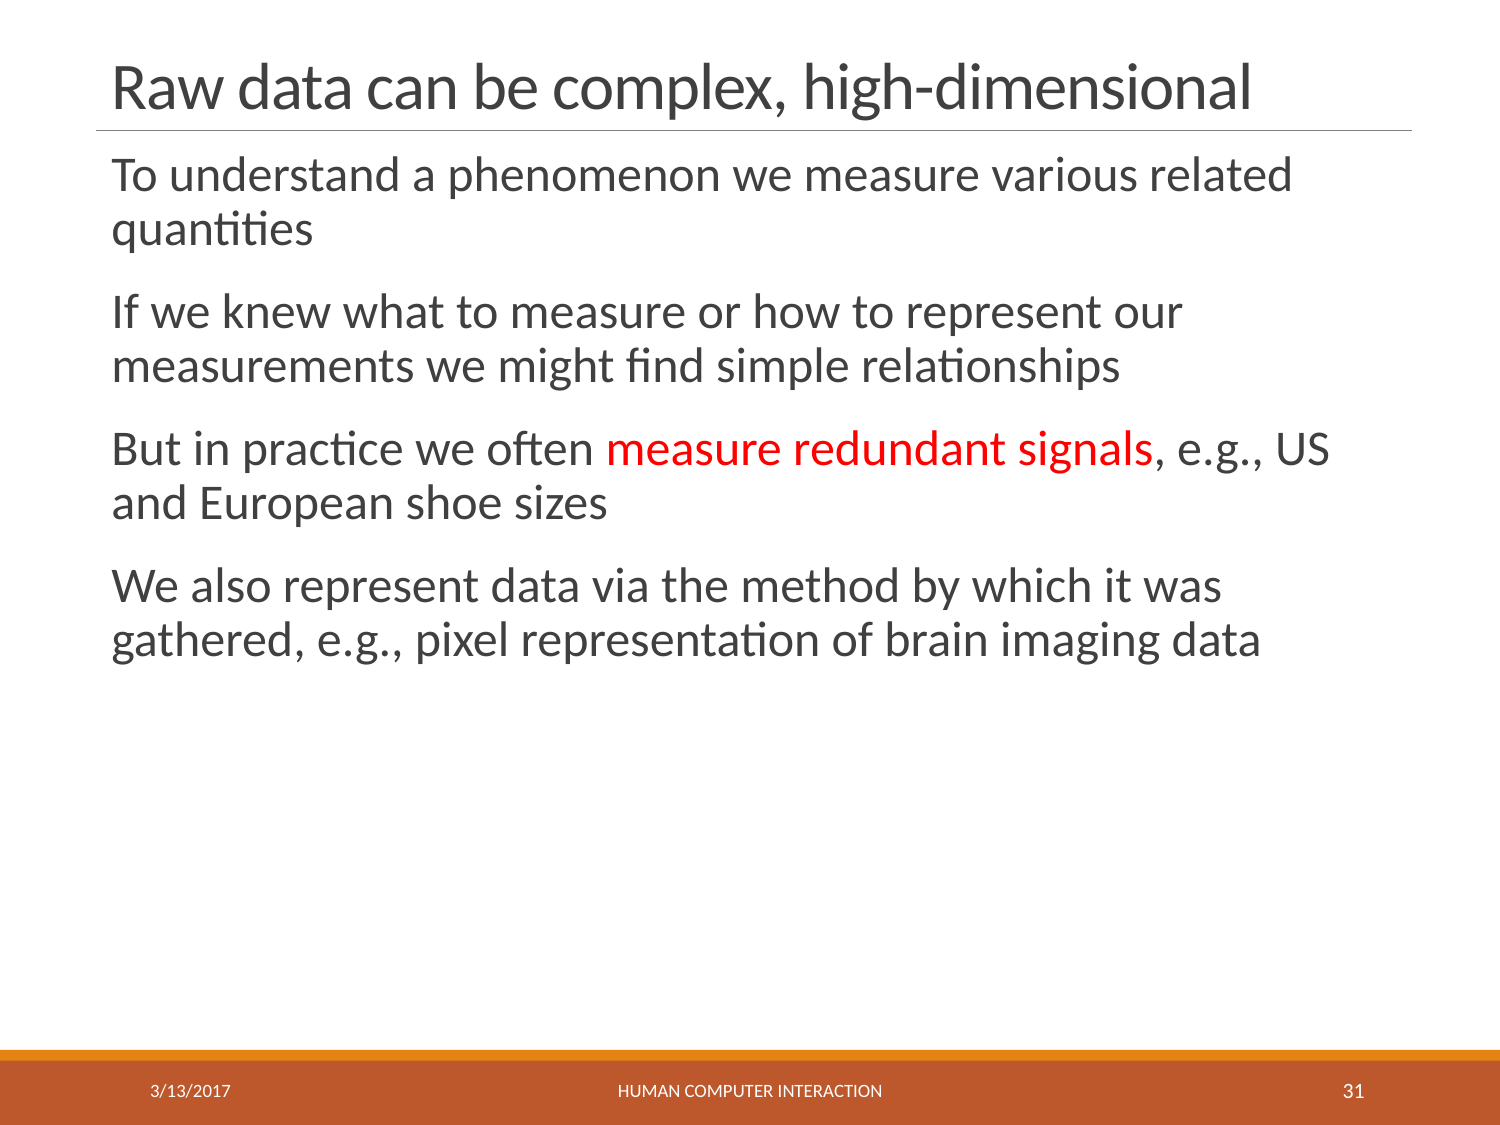

# Raw data can be complex, high-dimensional
To understand a phenomenon we measure various related quantities
If we knew what to measure or how to represent our measurements we might find simple relationships
But in practice we often measure redundant signals, e.g., US and European shoe sizes
We also represent data via the method by which it was gathered, e.g., pixel representation of brain imaging data
3/13/2017
HUMAN COMPUTER INTERACTION
31